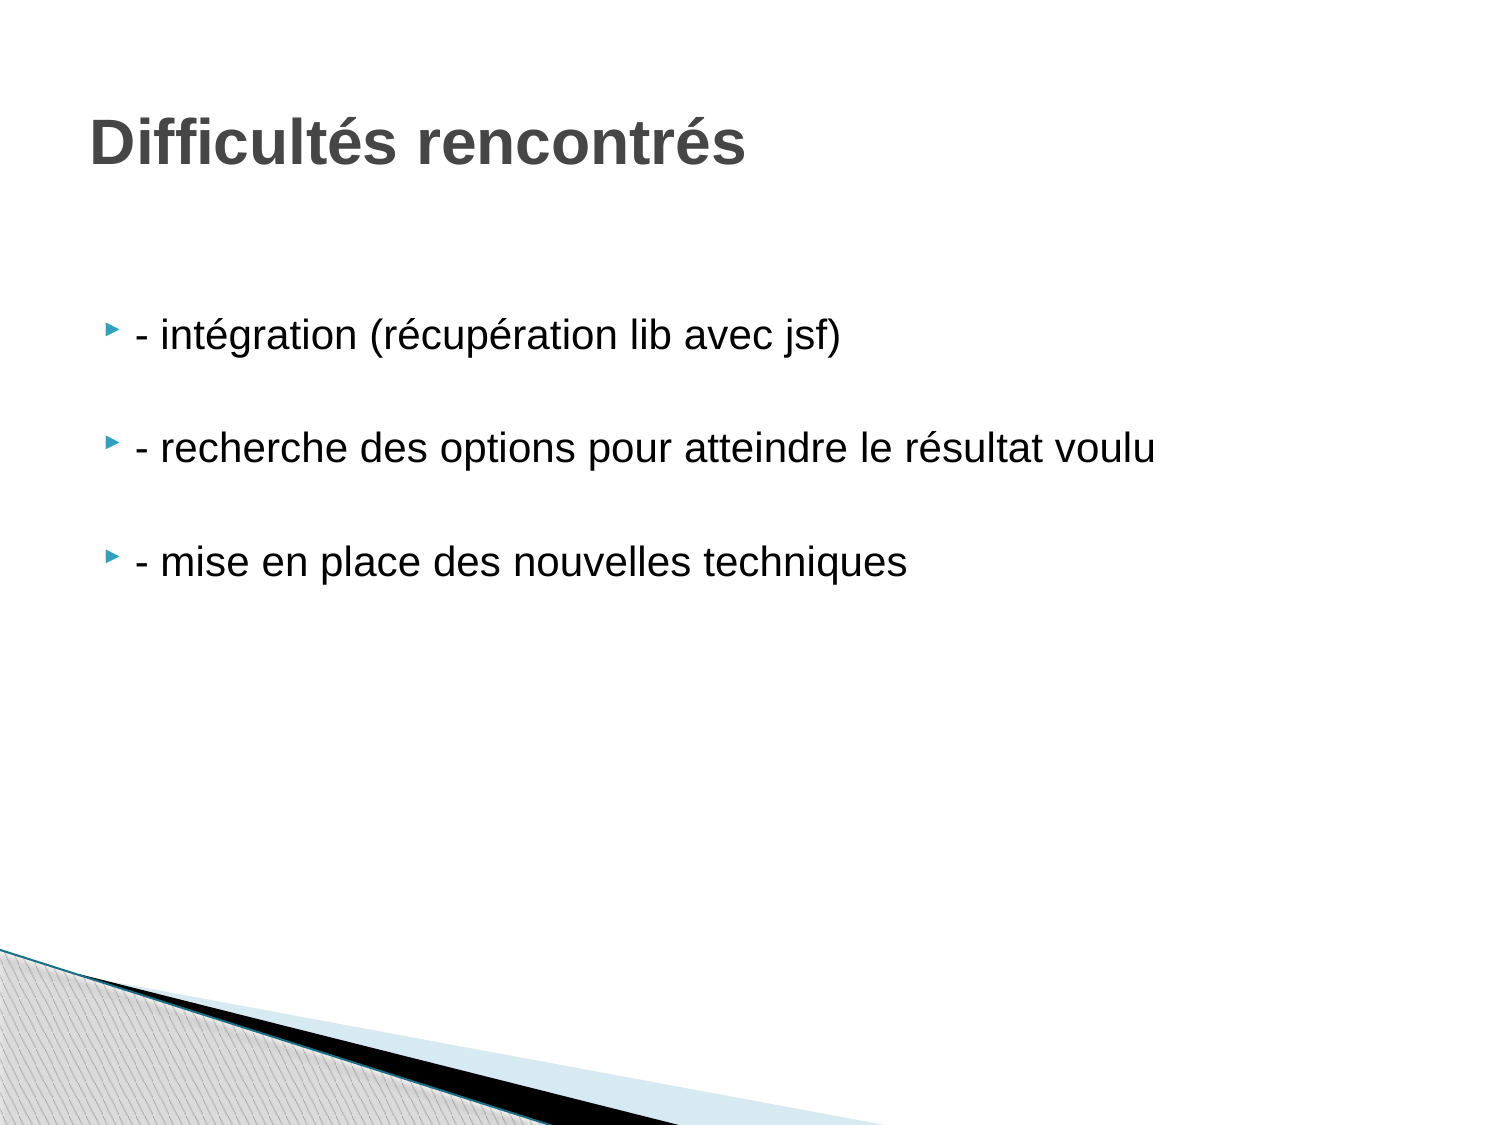

# Difficultés rencontrés

- intégration (récupération lib avec jsf)

- recherche des options pour atteindre le résultat voulu

- mise en place des nouvelles techniques